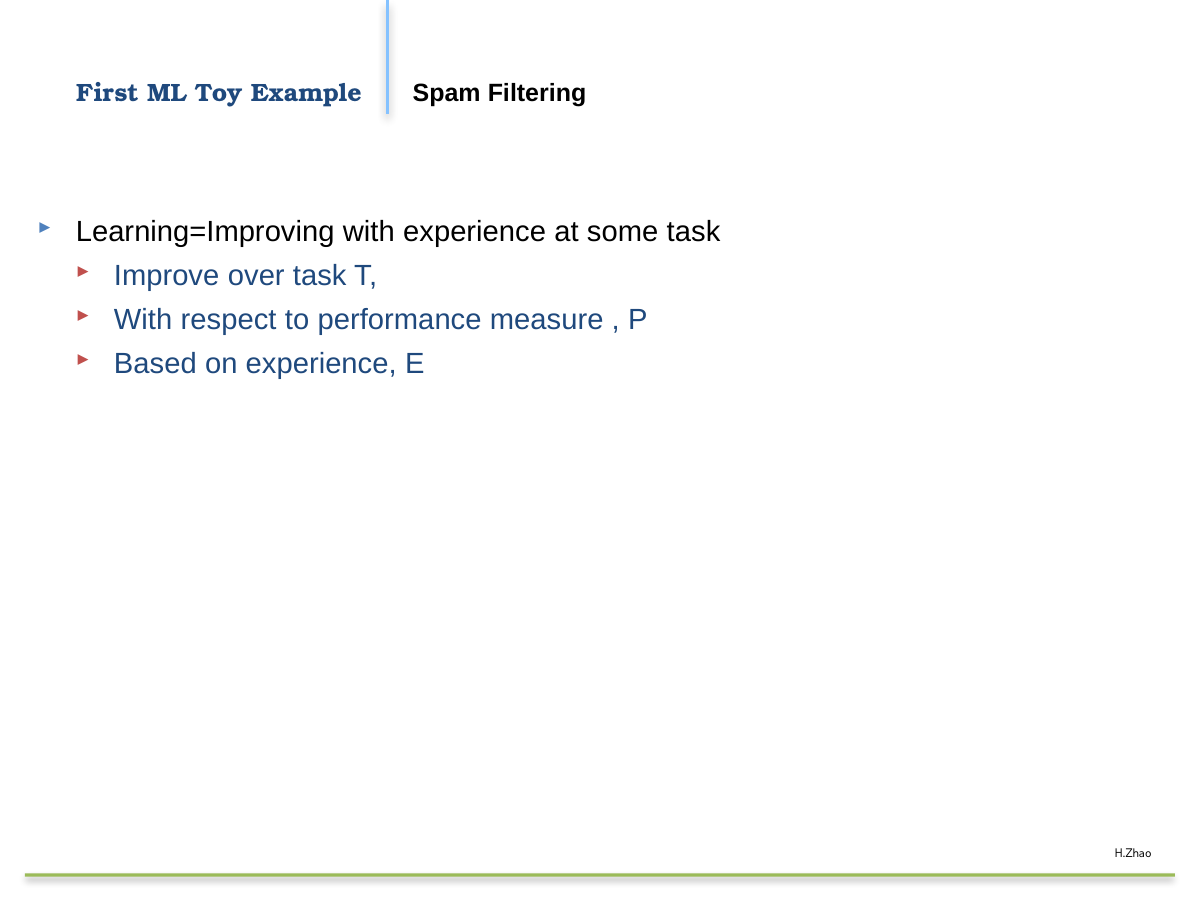

# First ML Toy Example
Spam Filtering

Learning=Improving with experience at some task
Improve over task T,
With respect to performance measure , P
Based on experience, E